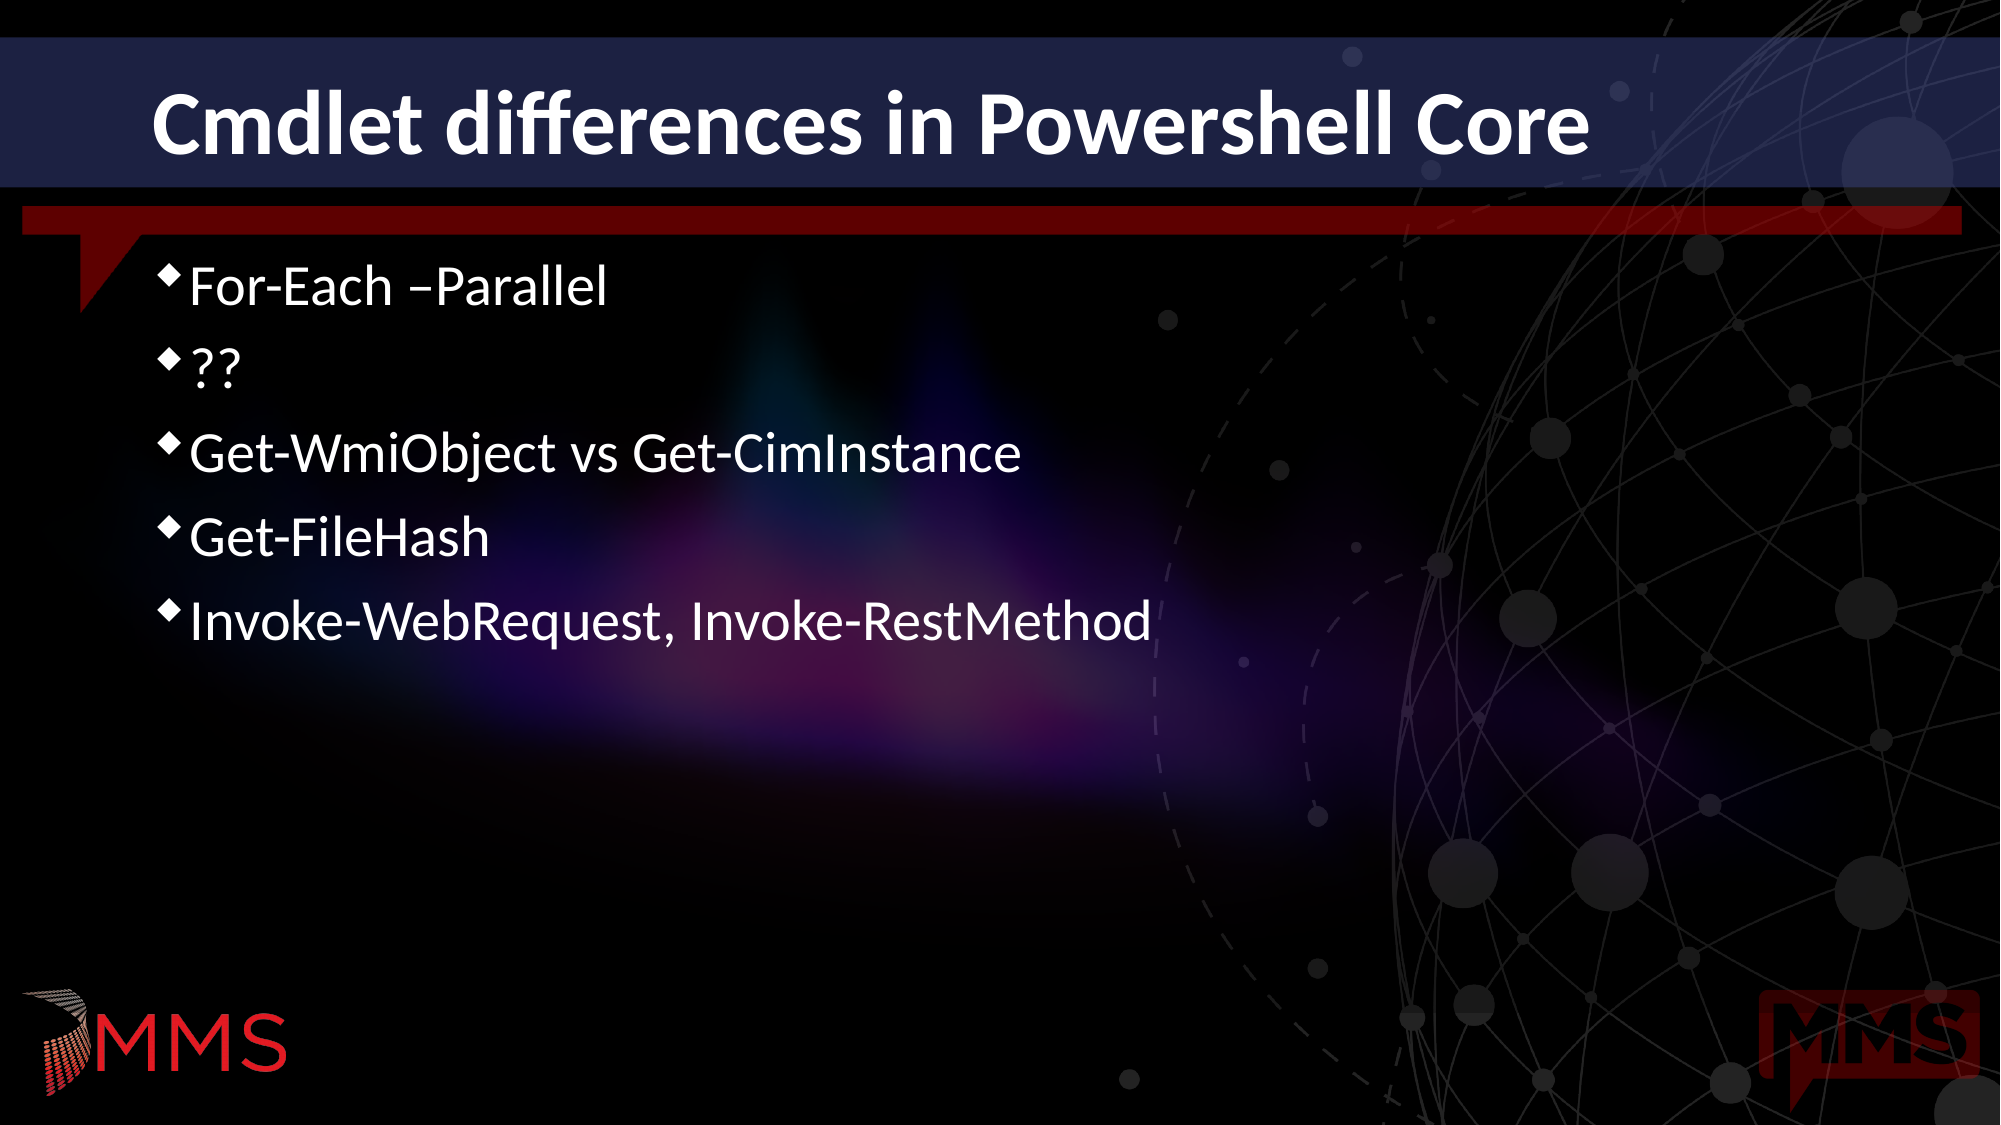

# Cmdlet differences in Powershell Core
For-Each –Parallel
??
Get-WmiObject vs Get-CimInstance
Get-FileHash
Invoke-WebRequest, Invoke-RestMethod